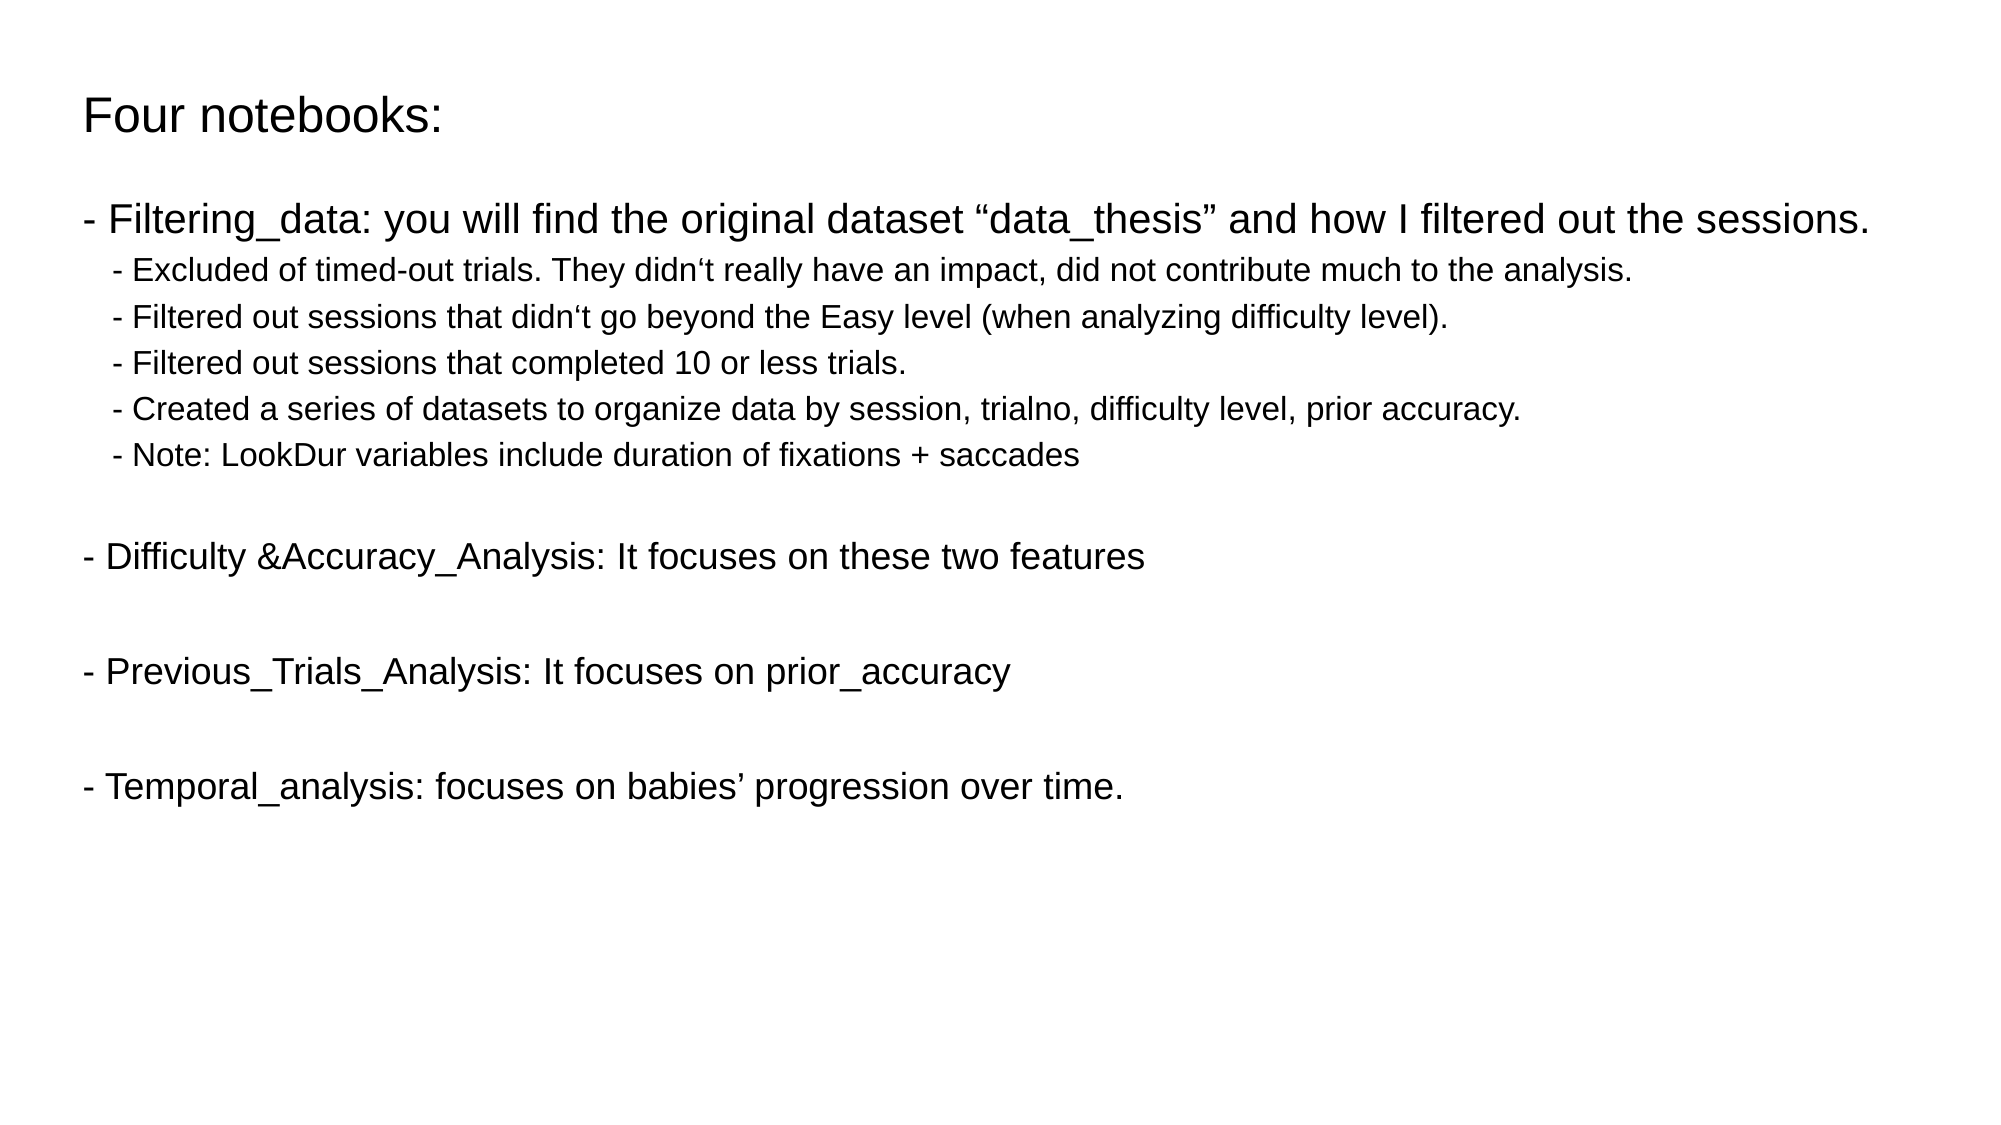

# Four notebooks:
- Filtering_data: you will find the original dataset “data_thesis” and how I filtered out the sessions.
- Excluded of timed-out trials. They didn‘t really have an impact, did not contribute much to the analysis.
- Filtered out sessions that didn‘t go beyond the Easy level (when analyzing difficulty level).
- Filtered out sessions that completed 10 or less trials.
- Created a series of datasets to organize data by session, trialno, difficulty level, prior accuracy.
- Note: LookDur variables include duration of fixations + saccades

- Difficulty &Accuracy_Analysis: It focuses on these two features

- Previous_Trials_Analysis: It focuses on prior_accuracy

- Temporal_analysis: focuses on babies’ progression over time.